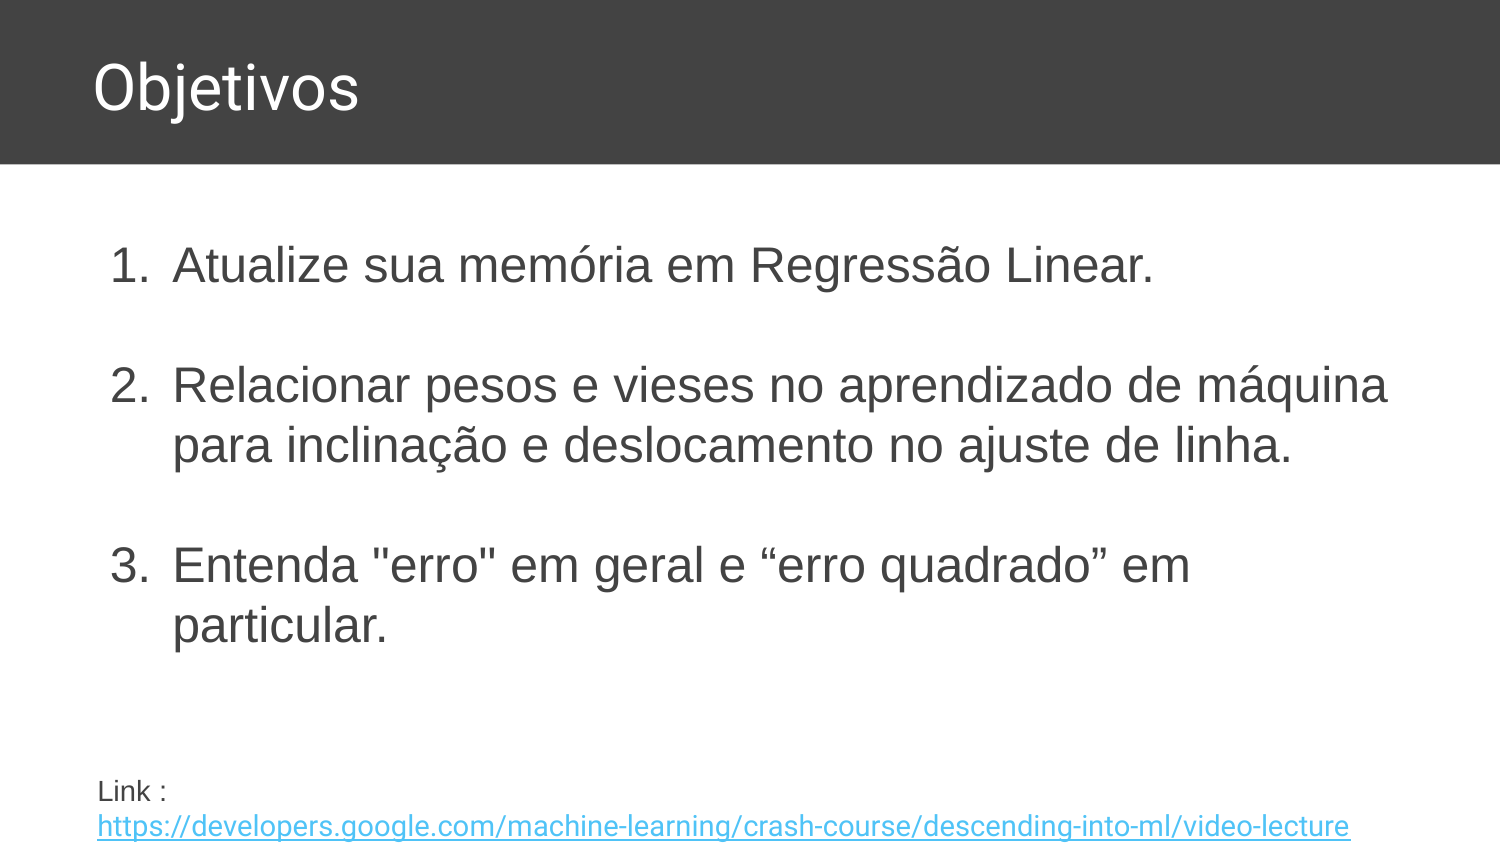

# Objetivos
Atualize sua memória em Regressão Linear.

Relacionar pesos e vieses no aprendizado de máquina para inclinação e deslocamento no ajuste de linha.

Entenda "erro" em geral e “erro quadrado” em particular.

Link : https://developers.google.com/machine-learning/crash-course/descending-into-ml/video-lecture